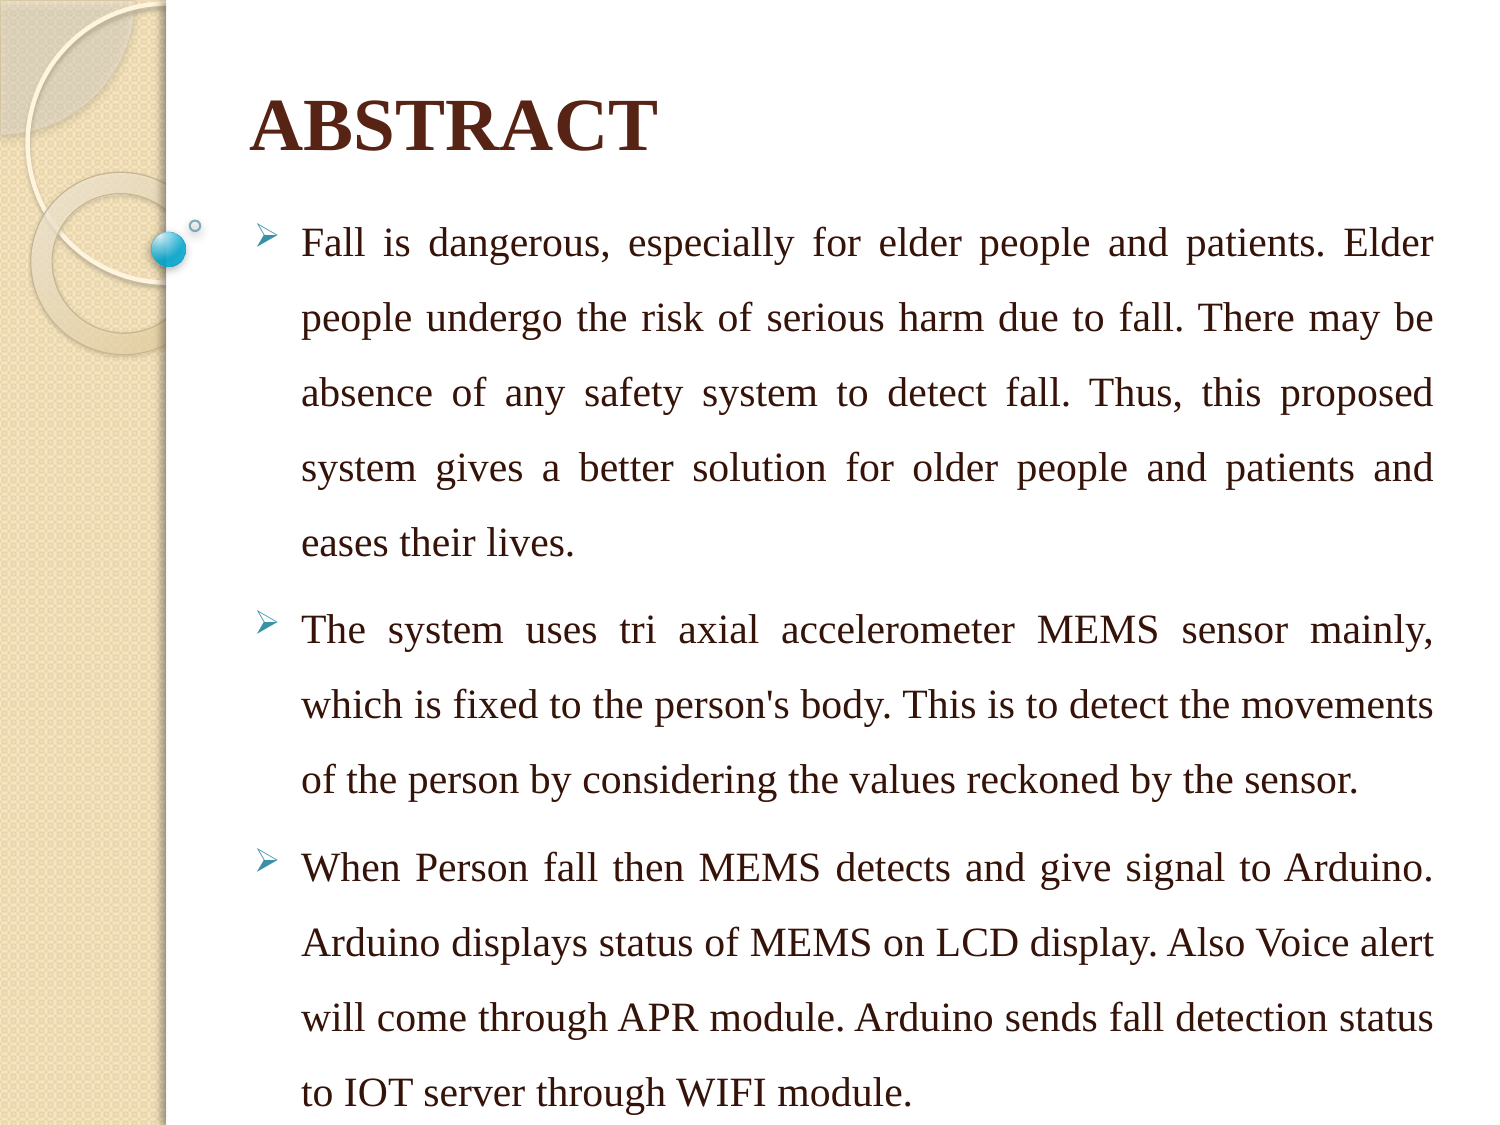

# ABSTRACT
Fall is dangerous, especially for elder people and patients. Elder people undergo the risk of serious harm due to fall. There may be absence of any safety system to detect fall. Thus, this proposed system gives a better solution for older people and patients and eases their lives.
The system uses tri axial accelerometer MEMS sensor mainly, which is fixed to the person's body. This is to detect the movements of the person by considering the values reckoned by the sensor.
When Person fall then MEMS detects and give signal to Arduino. Arduino displays status of MEMS on LCD display. Also Voice alert will come through APR module. Arduino sends fall detection status to IOT server through WIFI module.